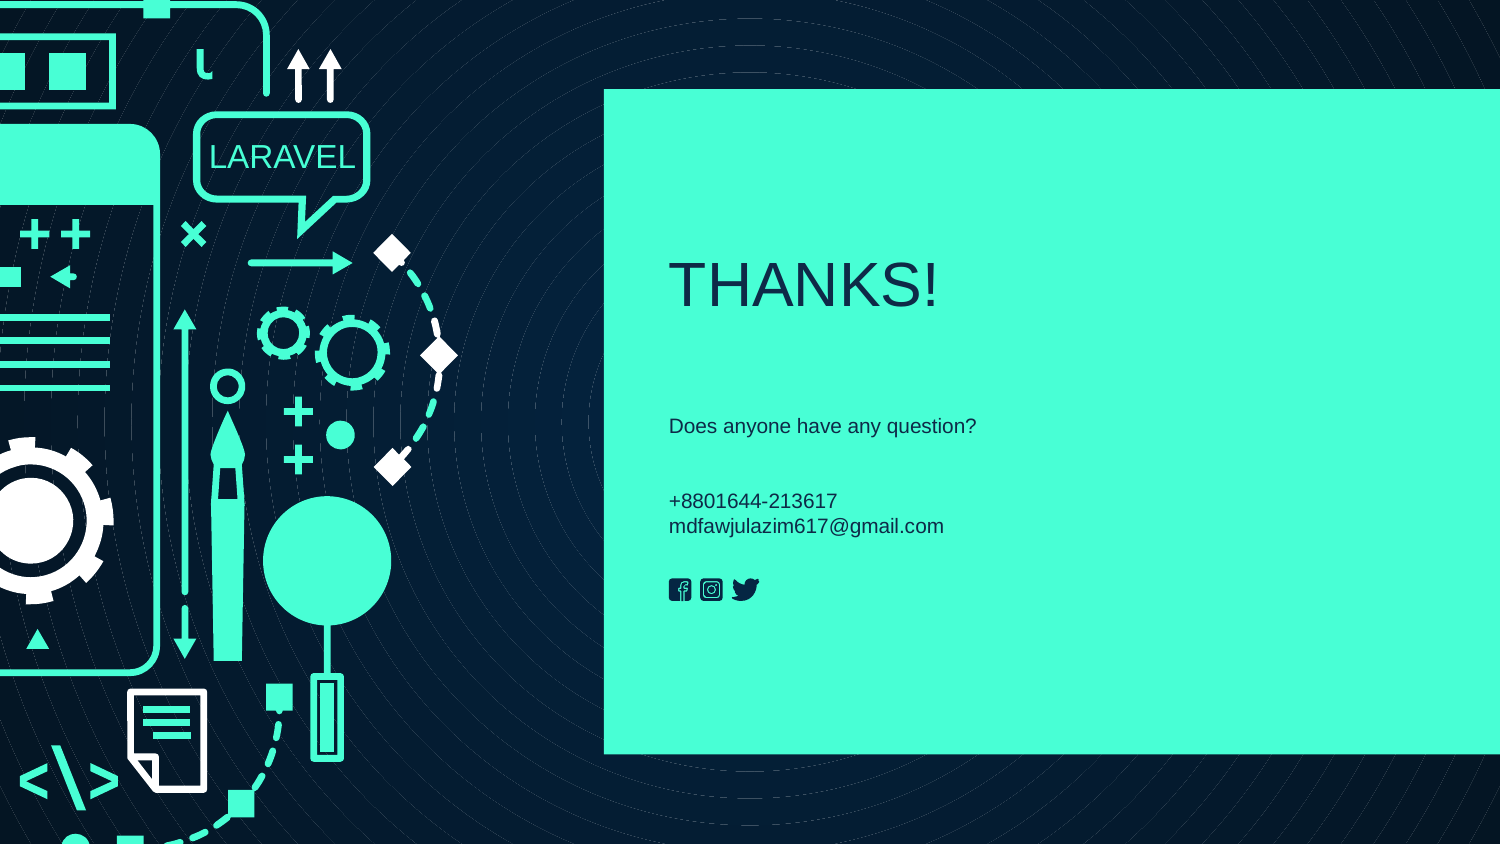

LARAVEL
# THANKS!
Does anyone have any question?

addyouremail@freepik.com
+8801644-213617
mdfawjulazim617@gmail.com